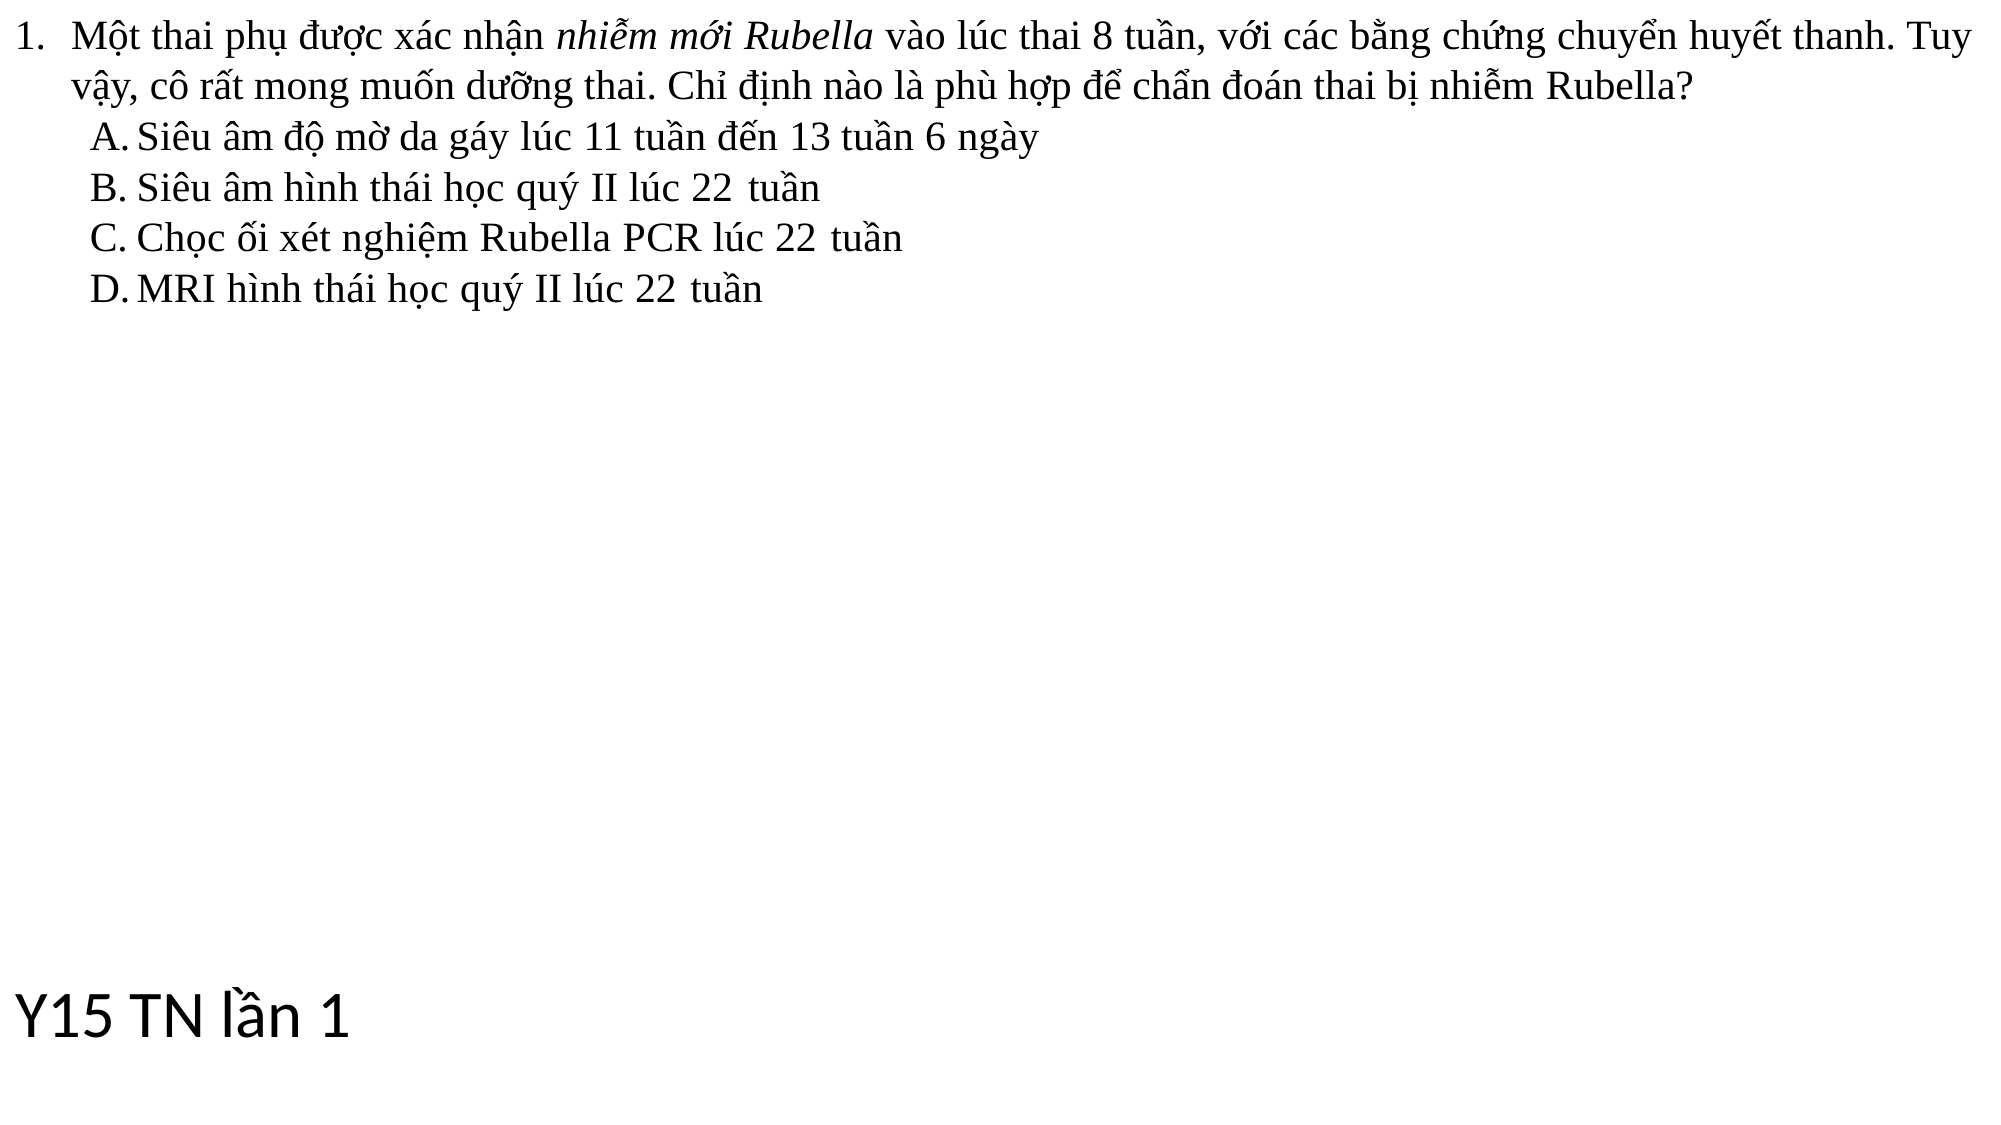

Một thai phụ được xác nhận nhiễm mới Rubella vào lúc thai 8 tuần, với các bằng chứng chuyển huyết thanh. Tuy vậy, cô rất mong muốn dưỡng thai. Chỉ định nào là phù hợp để chẩn đoán thai bị nhiễm Rubella?
Siêu âm độ mờ da gáy lúc 11 tuần đến 13 tuần 6 ngày
Siêu âm hình thái học quý II lúc 22 tuần
Chọc ối xét nghiệm Rubella PCR lúc 22 tuần
MRI hình thái học quý II lúc 22 tuần
# Y15 TN lần 1